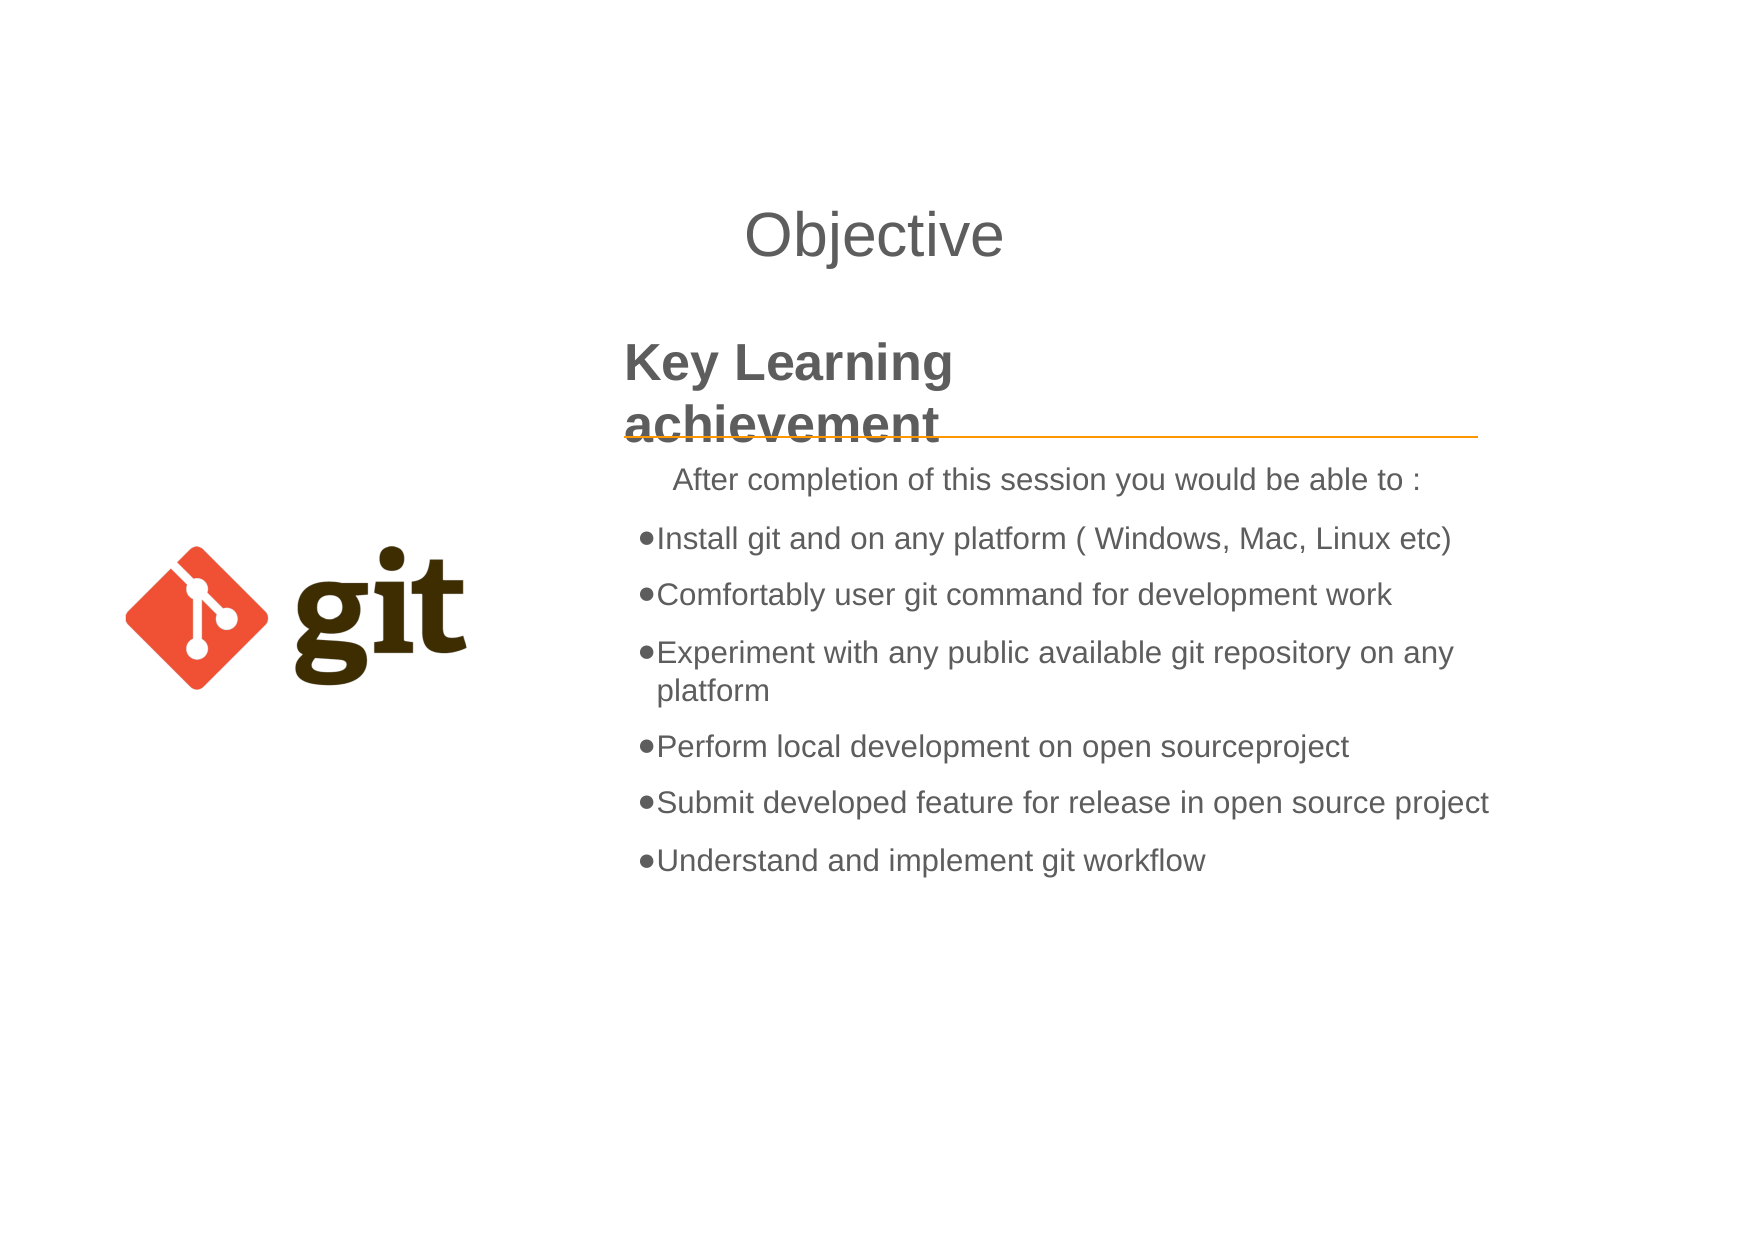

# Objective
Key Learning achievement
After completion of this session you would be able to :
Install git and on any platform ( Windows, Mac, Linux etc)
Comfortably user git command for development work
Experiment with any public available git repository on any platform
Perform local development on open sourceproject
Submit developed feature for release in open source project
Understand and implement git workﬂow